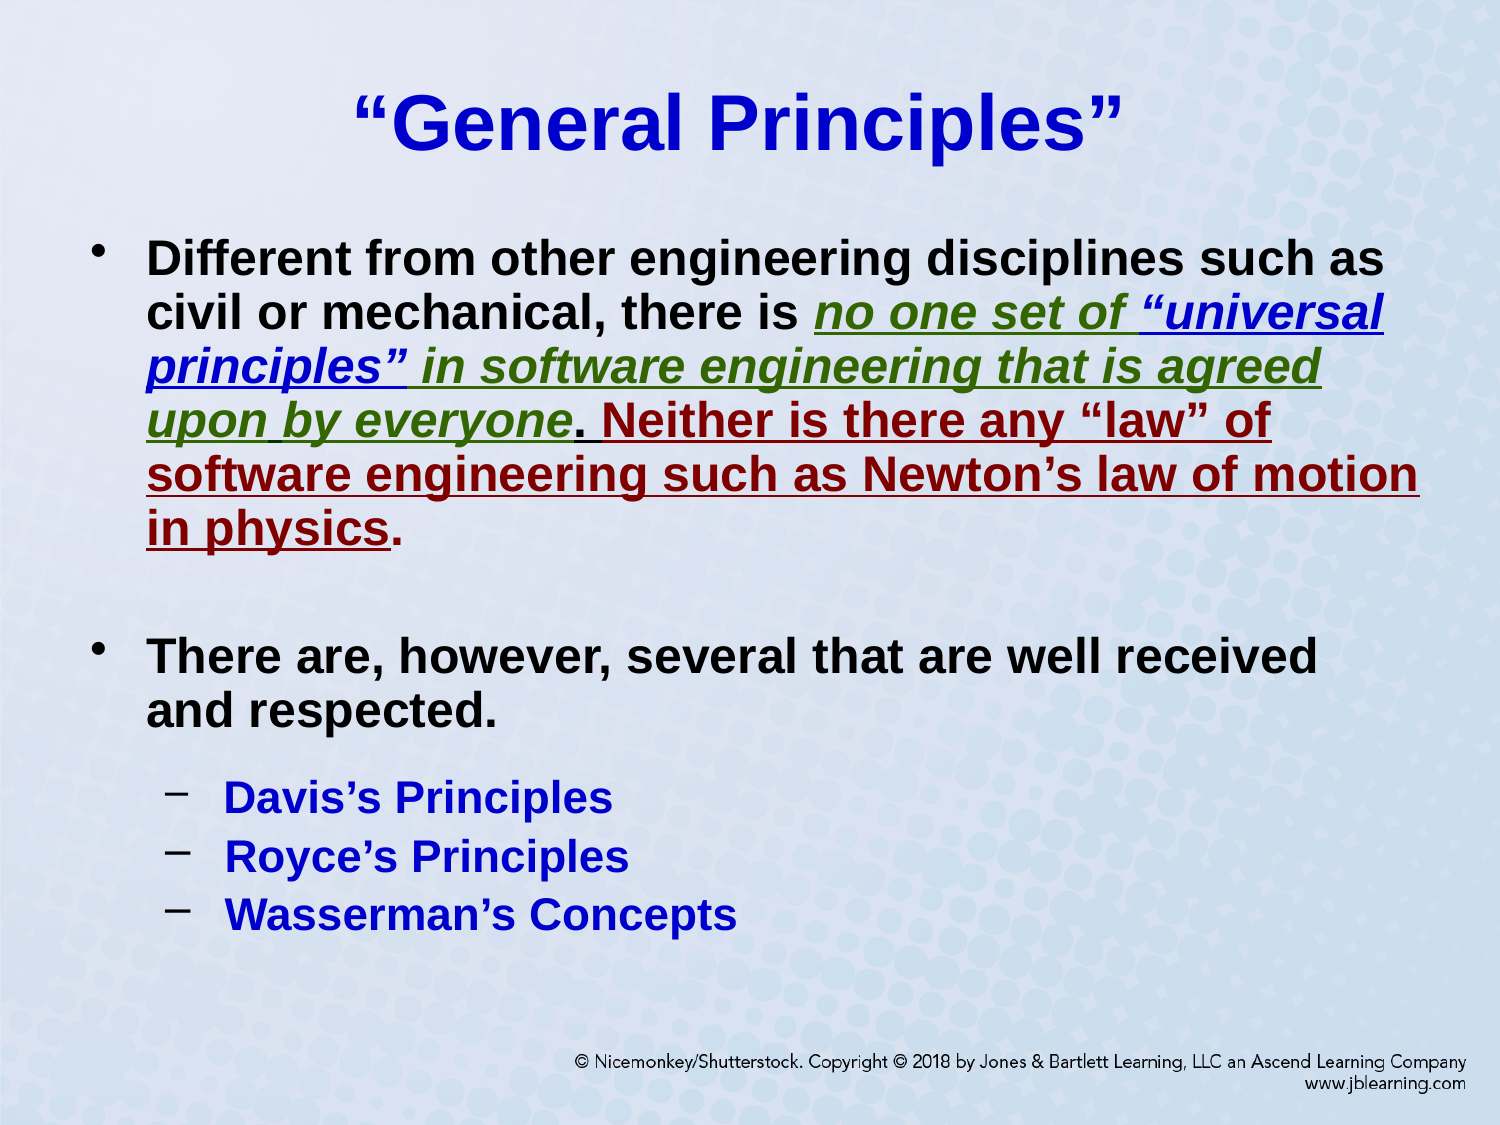

# “General Principles”
Different from other engineering disciplines such as civil or mechanical, there is no one set of “universal principles” in software engineering that is agreed upon by everyone. Neither is there any “law” of software engineering such as Newton’s law of motion in physics.

There are, however, several that are well received and respected.

 Davis’s Principles
 Royce’s Principles
 Wasserman’s Concepts